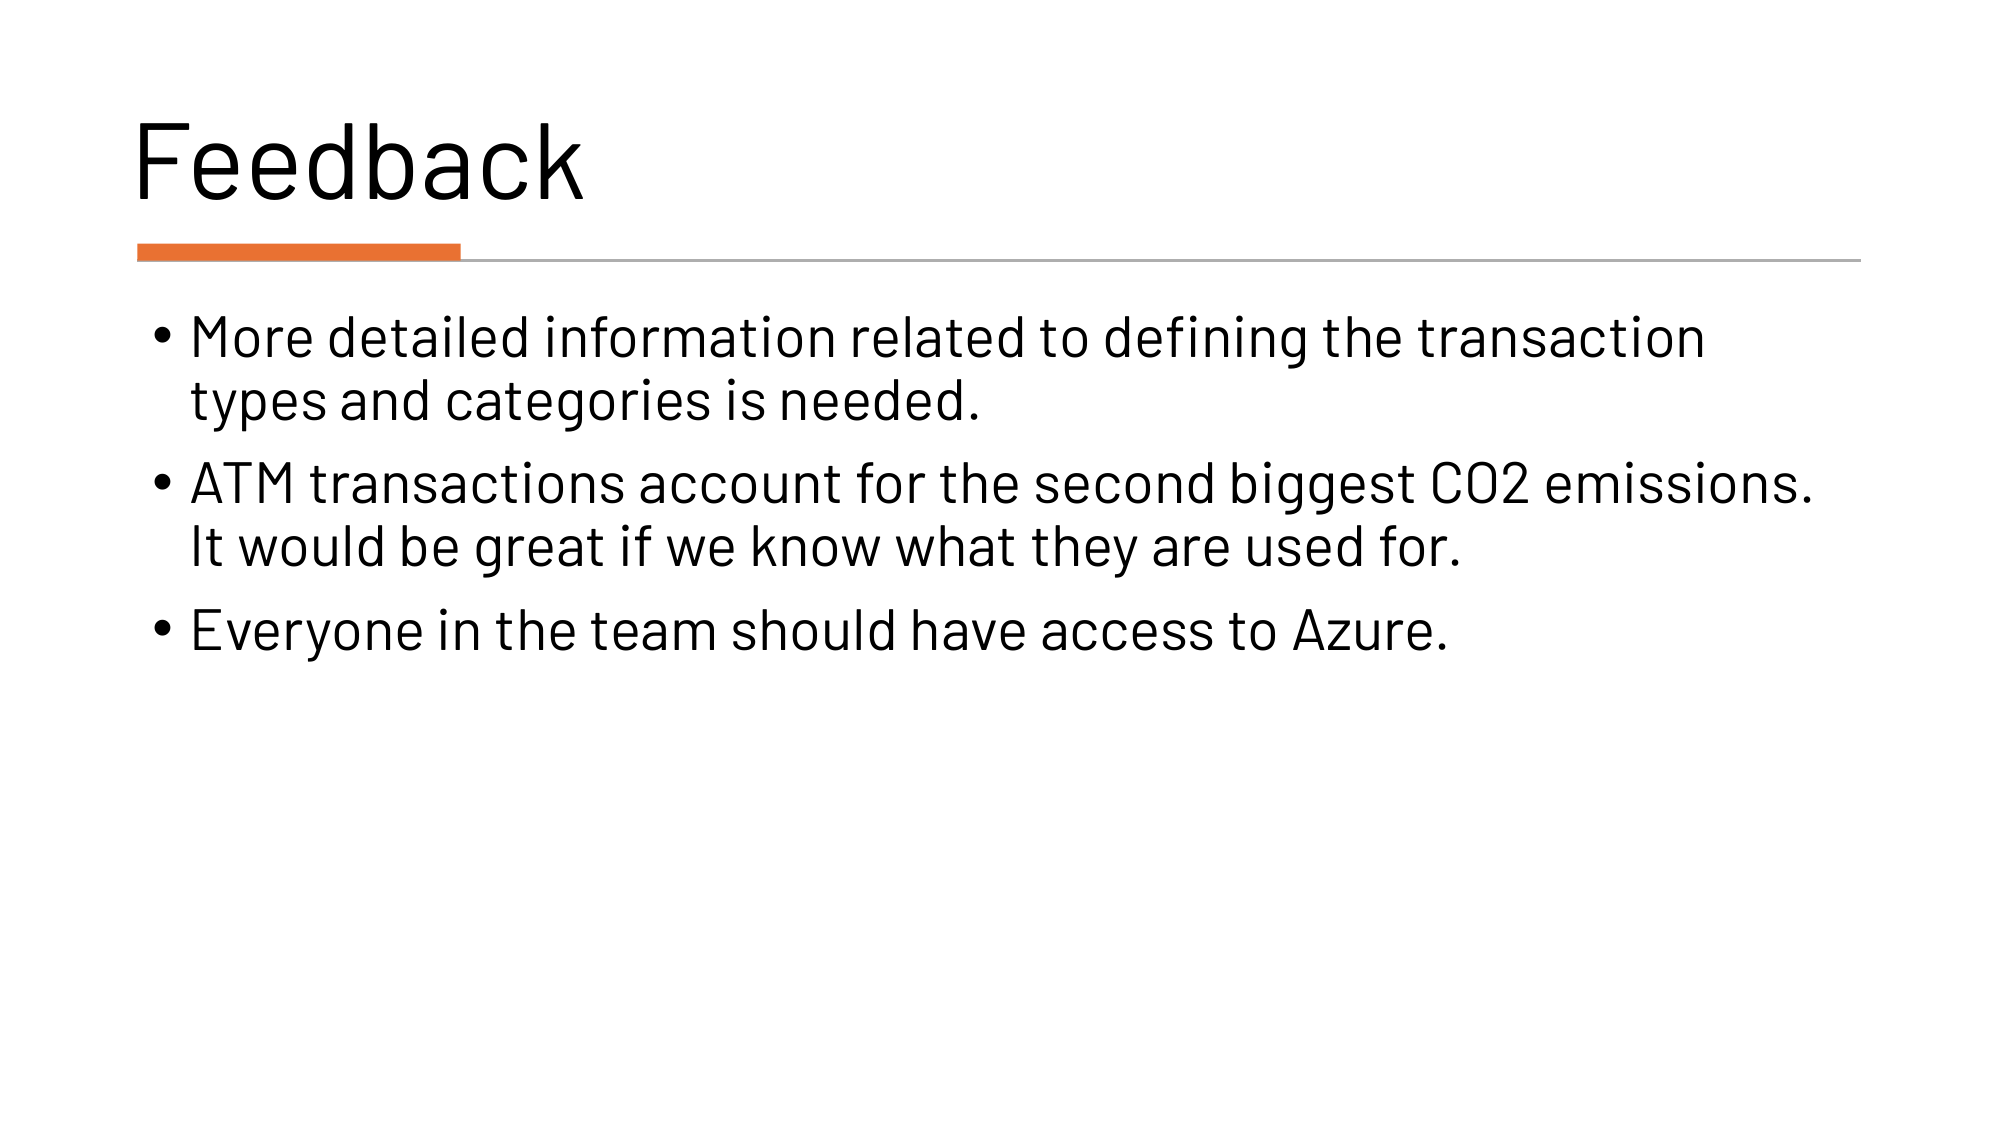

# Feedback

More detailed information related to defining the transaction types and categories is needed.
ATM transactions account for the second biggest CO2 emissions. It would be great if we know what they are used for.
Everyone in the team should have access to Azure.